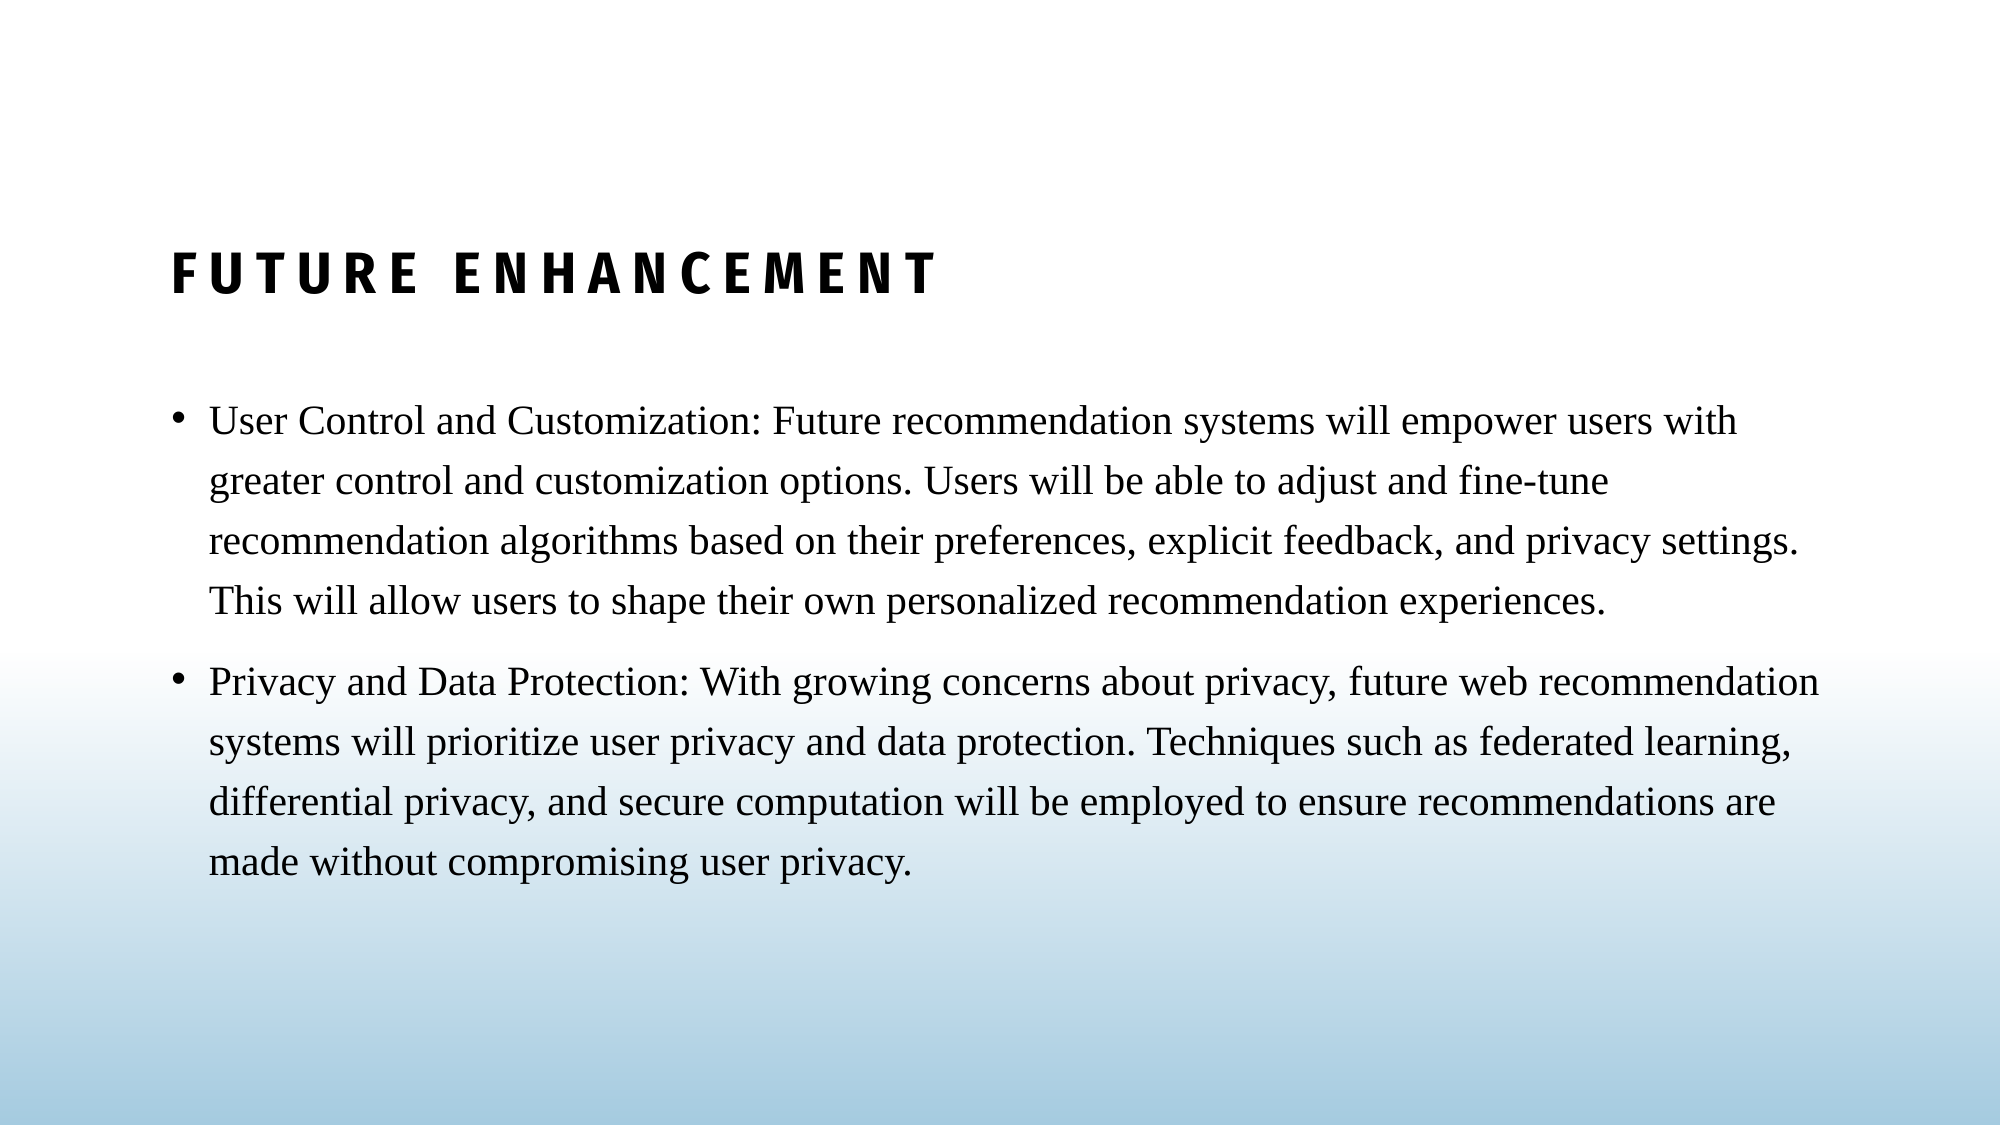

# Future enhancement
User Control and Customization: Future recommendation systems will empower users with greater control and customization options. Users will be able to adjust and fine-tune recommendation algorithms based on their preferences, explicit feedback, and privacy settings. This will allow users to shape their own personalized recommendation experiences.
Privacy and Data Protection: With growing concerns about privacy, future web recommendation systems will prioritize user privacy and data protection. Techniques such as federated learning, differential privacy, and secure computation will be employed to ensure recommendations are made without compromising user privacy.